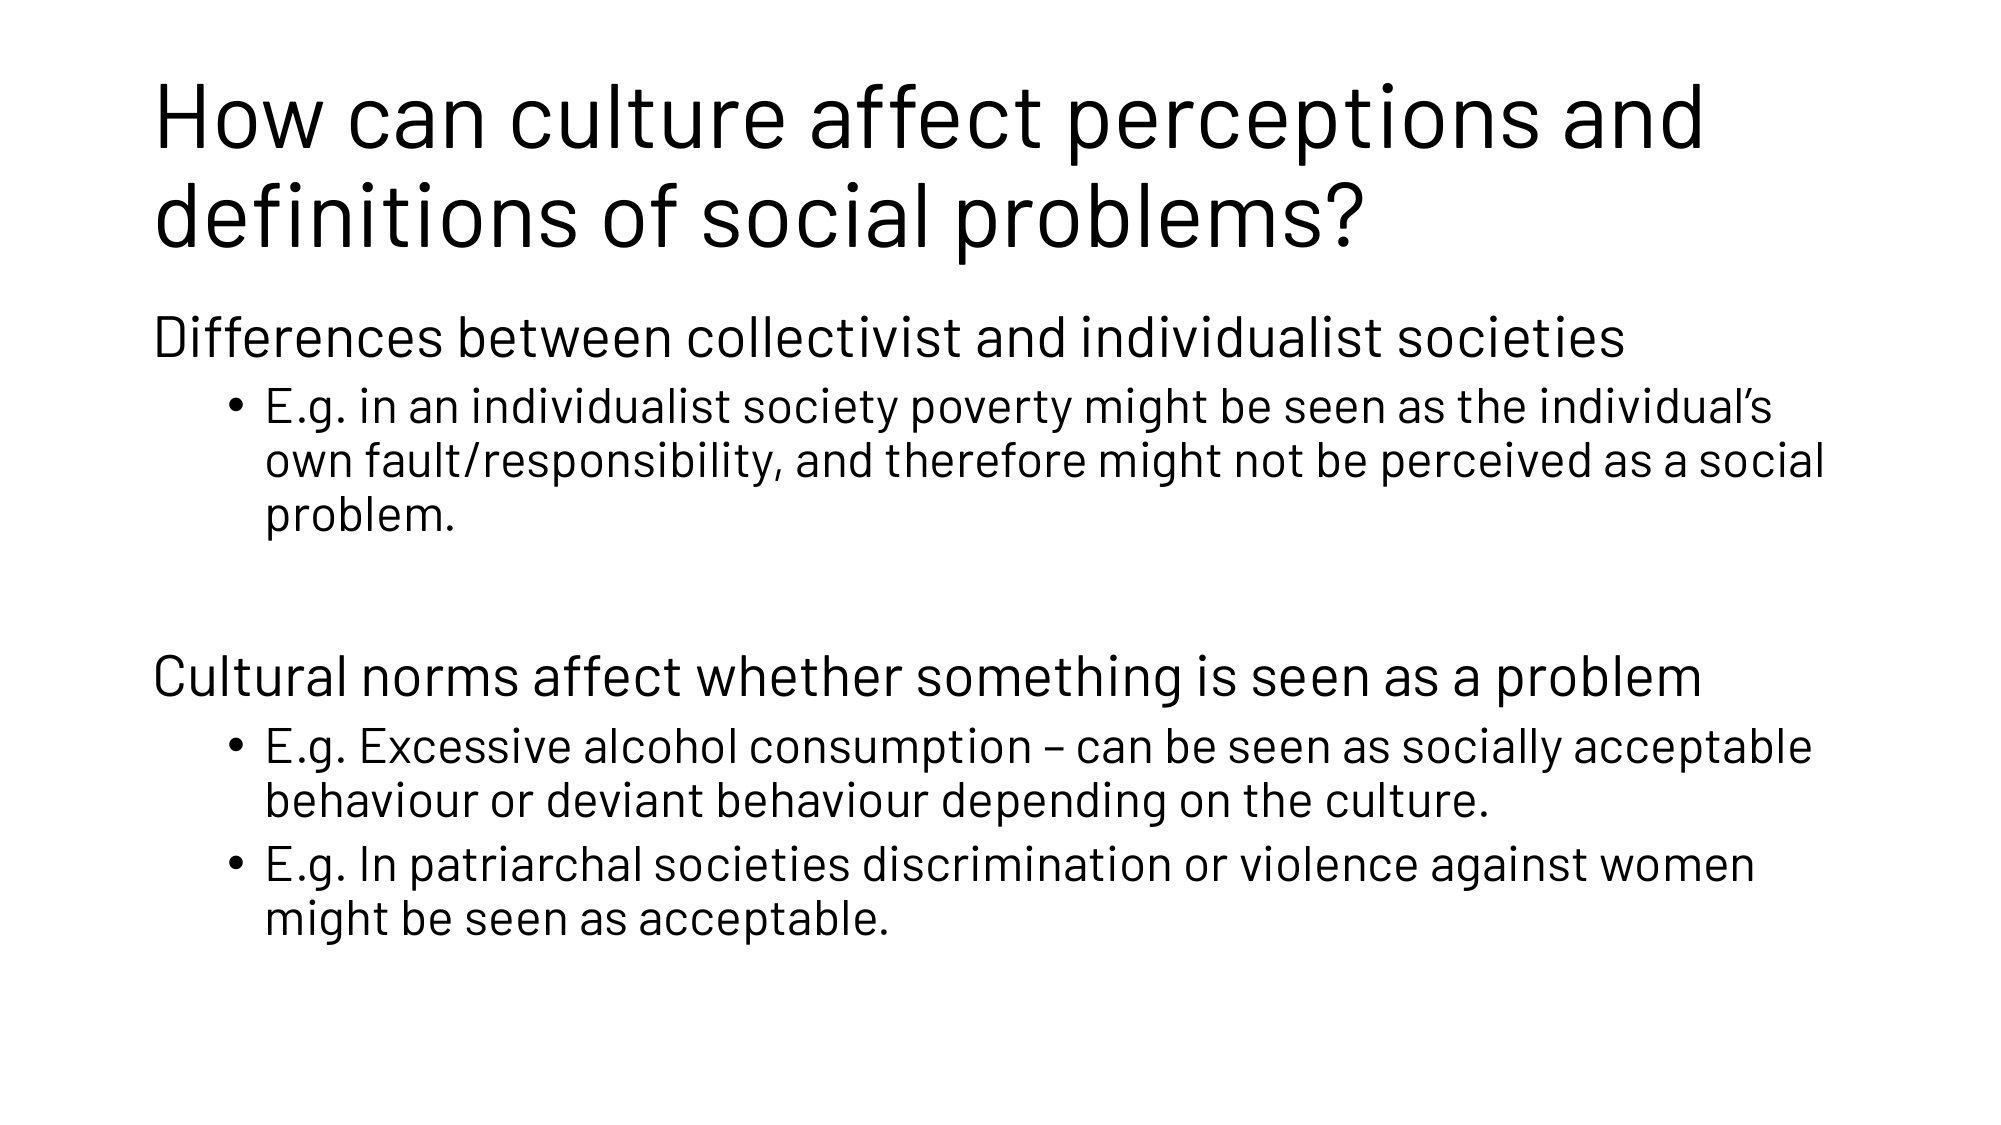

# How can culture affect perceptions and definitions of social problems?
Differences between collectivist and individualist societies
E.g. in an individualist society poverty might be seen as the individual’s own fault/responsibility, and therefore might not be perceived as a social problem.

Cultural norms affect whether something is seen as a problem
E.g. Excessive alcohol consumption – can be seen as socially acceptable behaviour or deviant behaviour depending on the culture.
E.g. In patriarchal societies discrimination or violence against women might be seen as acceptable.